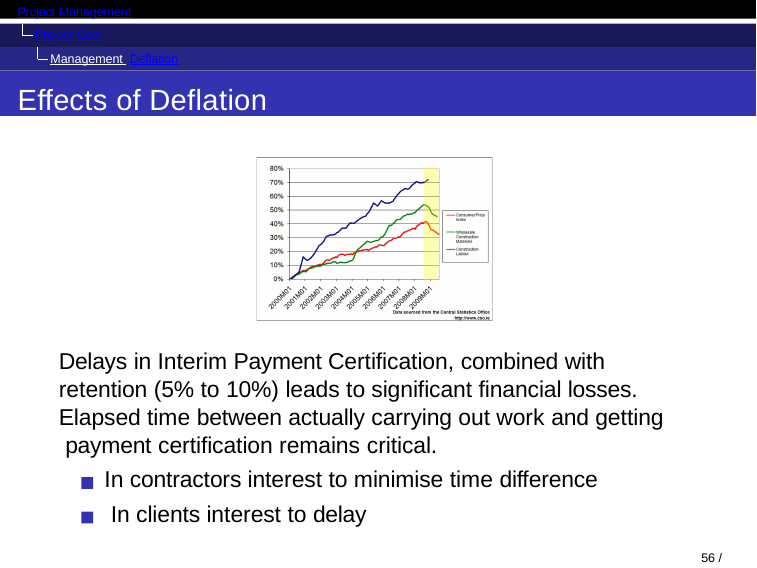

Project Management
Project Cost Management  Deflation

Effects of Deflation

Delays in Interim Payment Certification, combined with  retention (5% to 10%) leads to significant financial losses.  Elapsed time between actually carrying out work and getting  payment certification remains critical.
In contractors interest to minimise time difference  In clients interest to delay

56 / 128